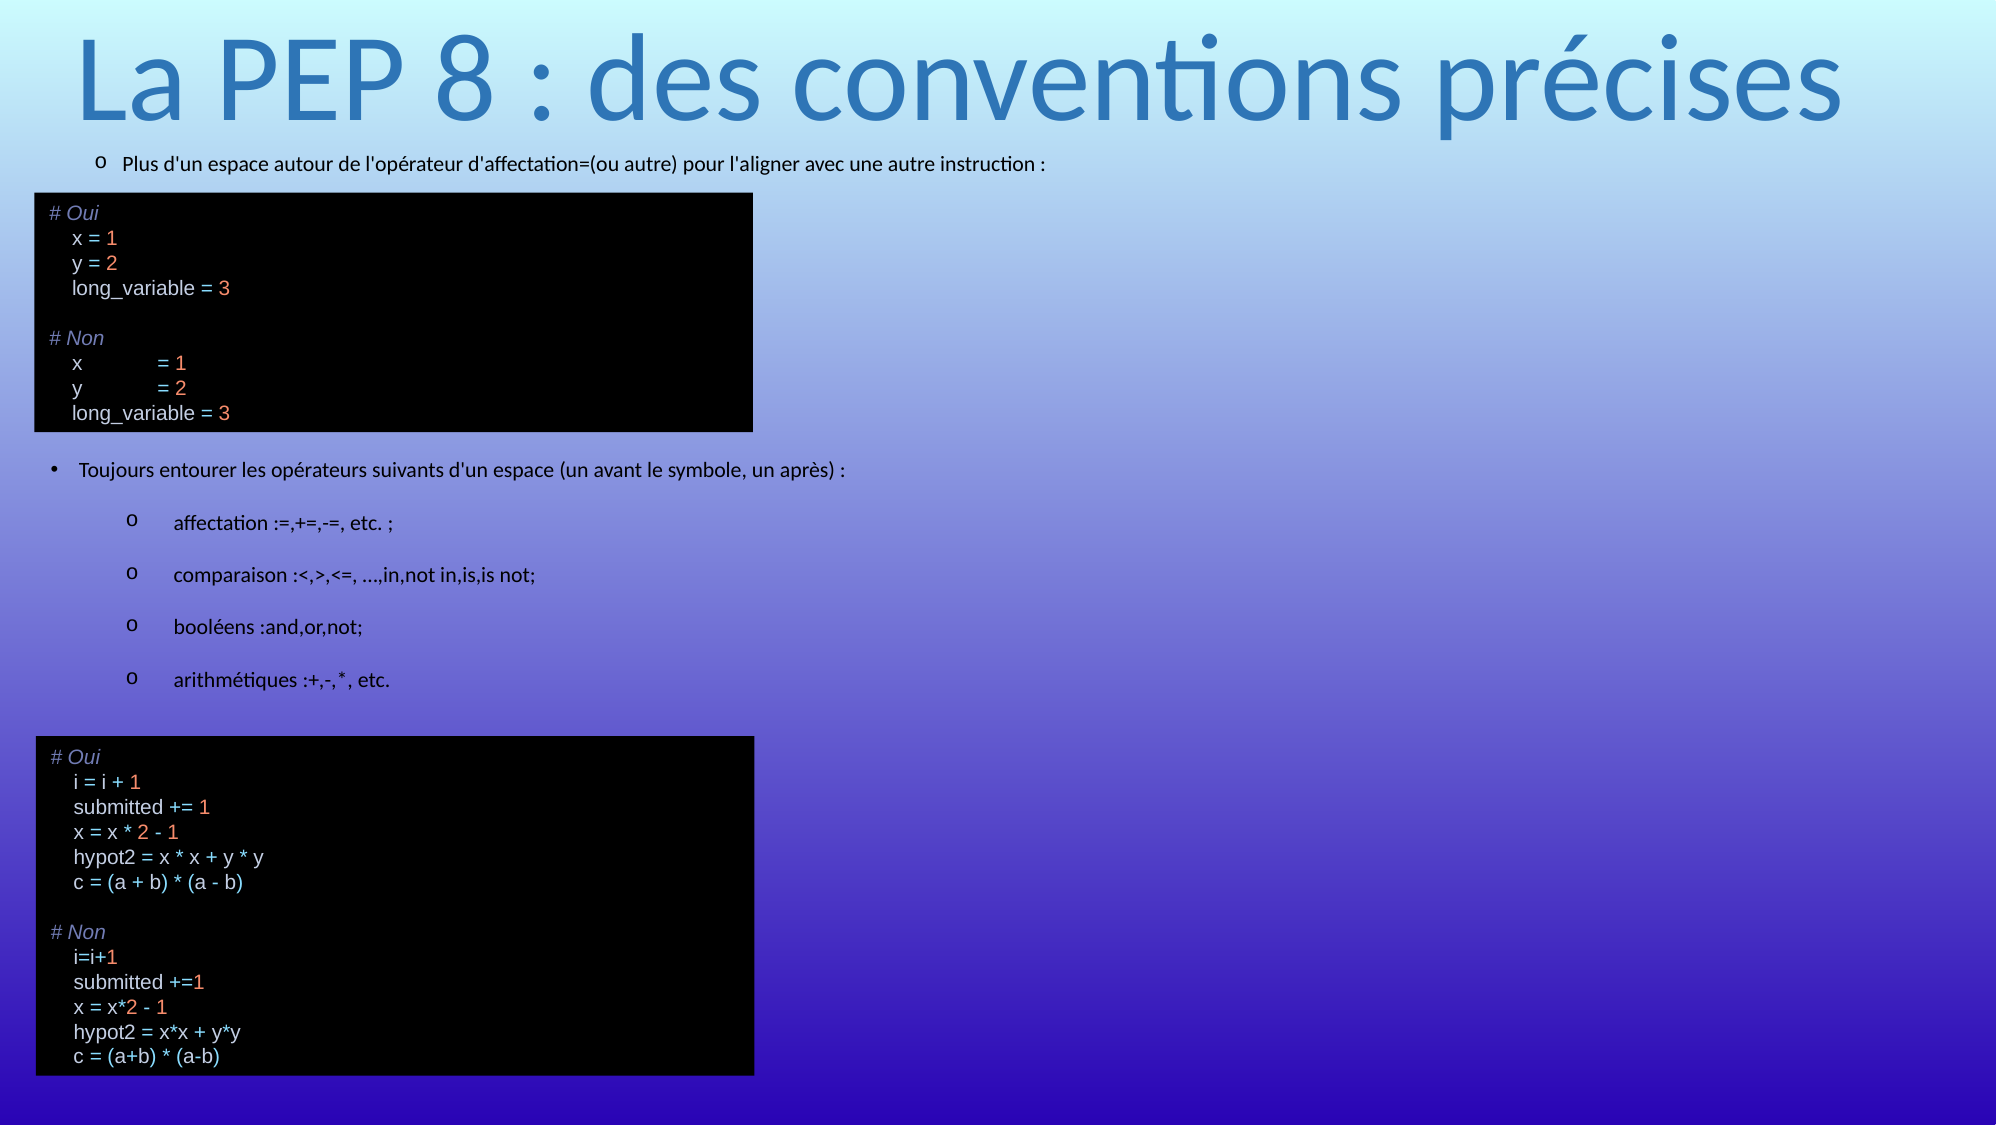

# La PEP 8 : des conventions précises

Plus d'un espace autour de l'opérateur d'affectation=(ou autre) pour l'aligner avec une autre instruction :
# Oui x = 1 y = 2 long_variable = 3 # Non x             = 1 y             = 2 long_variable = 3
Toujours entourer les opérateurs suivants d'un espace (un avant le symbole, un après) :

    affectation :=,+=,-=, etc. ;

    comparaison :<,>,<=, …,in,not in,is,is not;

    booléens :and,or,not;

    arithmétiques :+,-,*, etc.
# Oui i = i + 1 submitted += 1 x = x * 2 - 1 hypot2 = x * x + y * y c = (a + b) * (a - b) # Non i=i+1 submitted +=1 x = x*2 - 1 hypot2 = x*x + y*y c = (a+b) * (a-b)

823